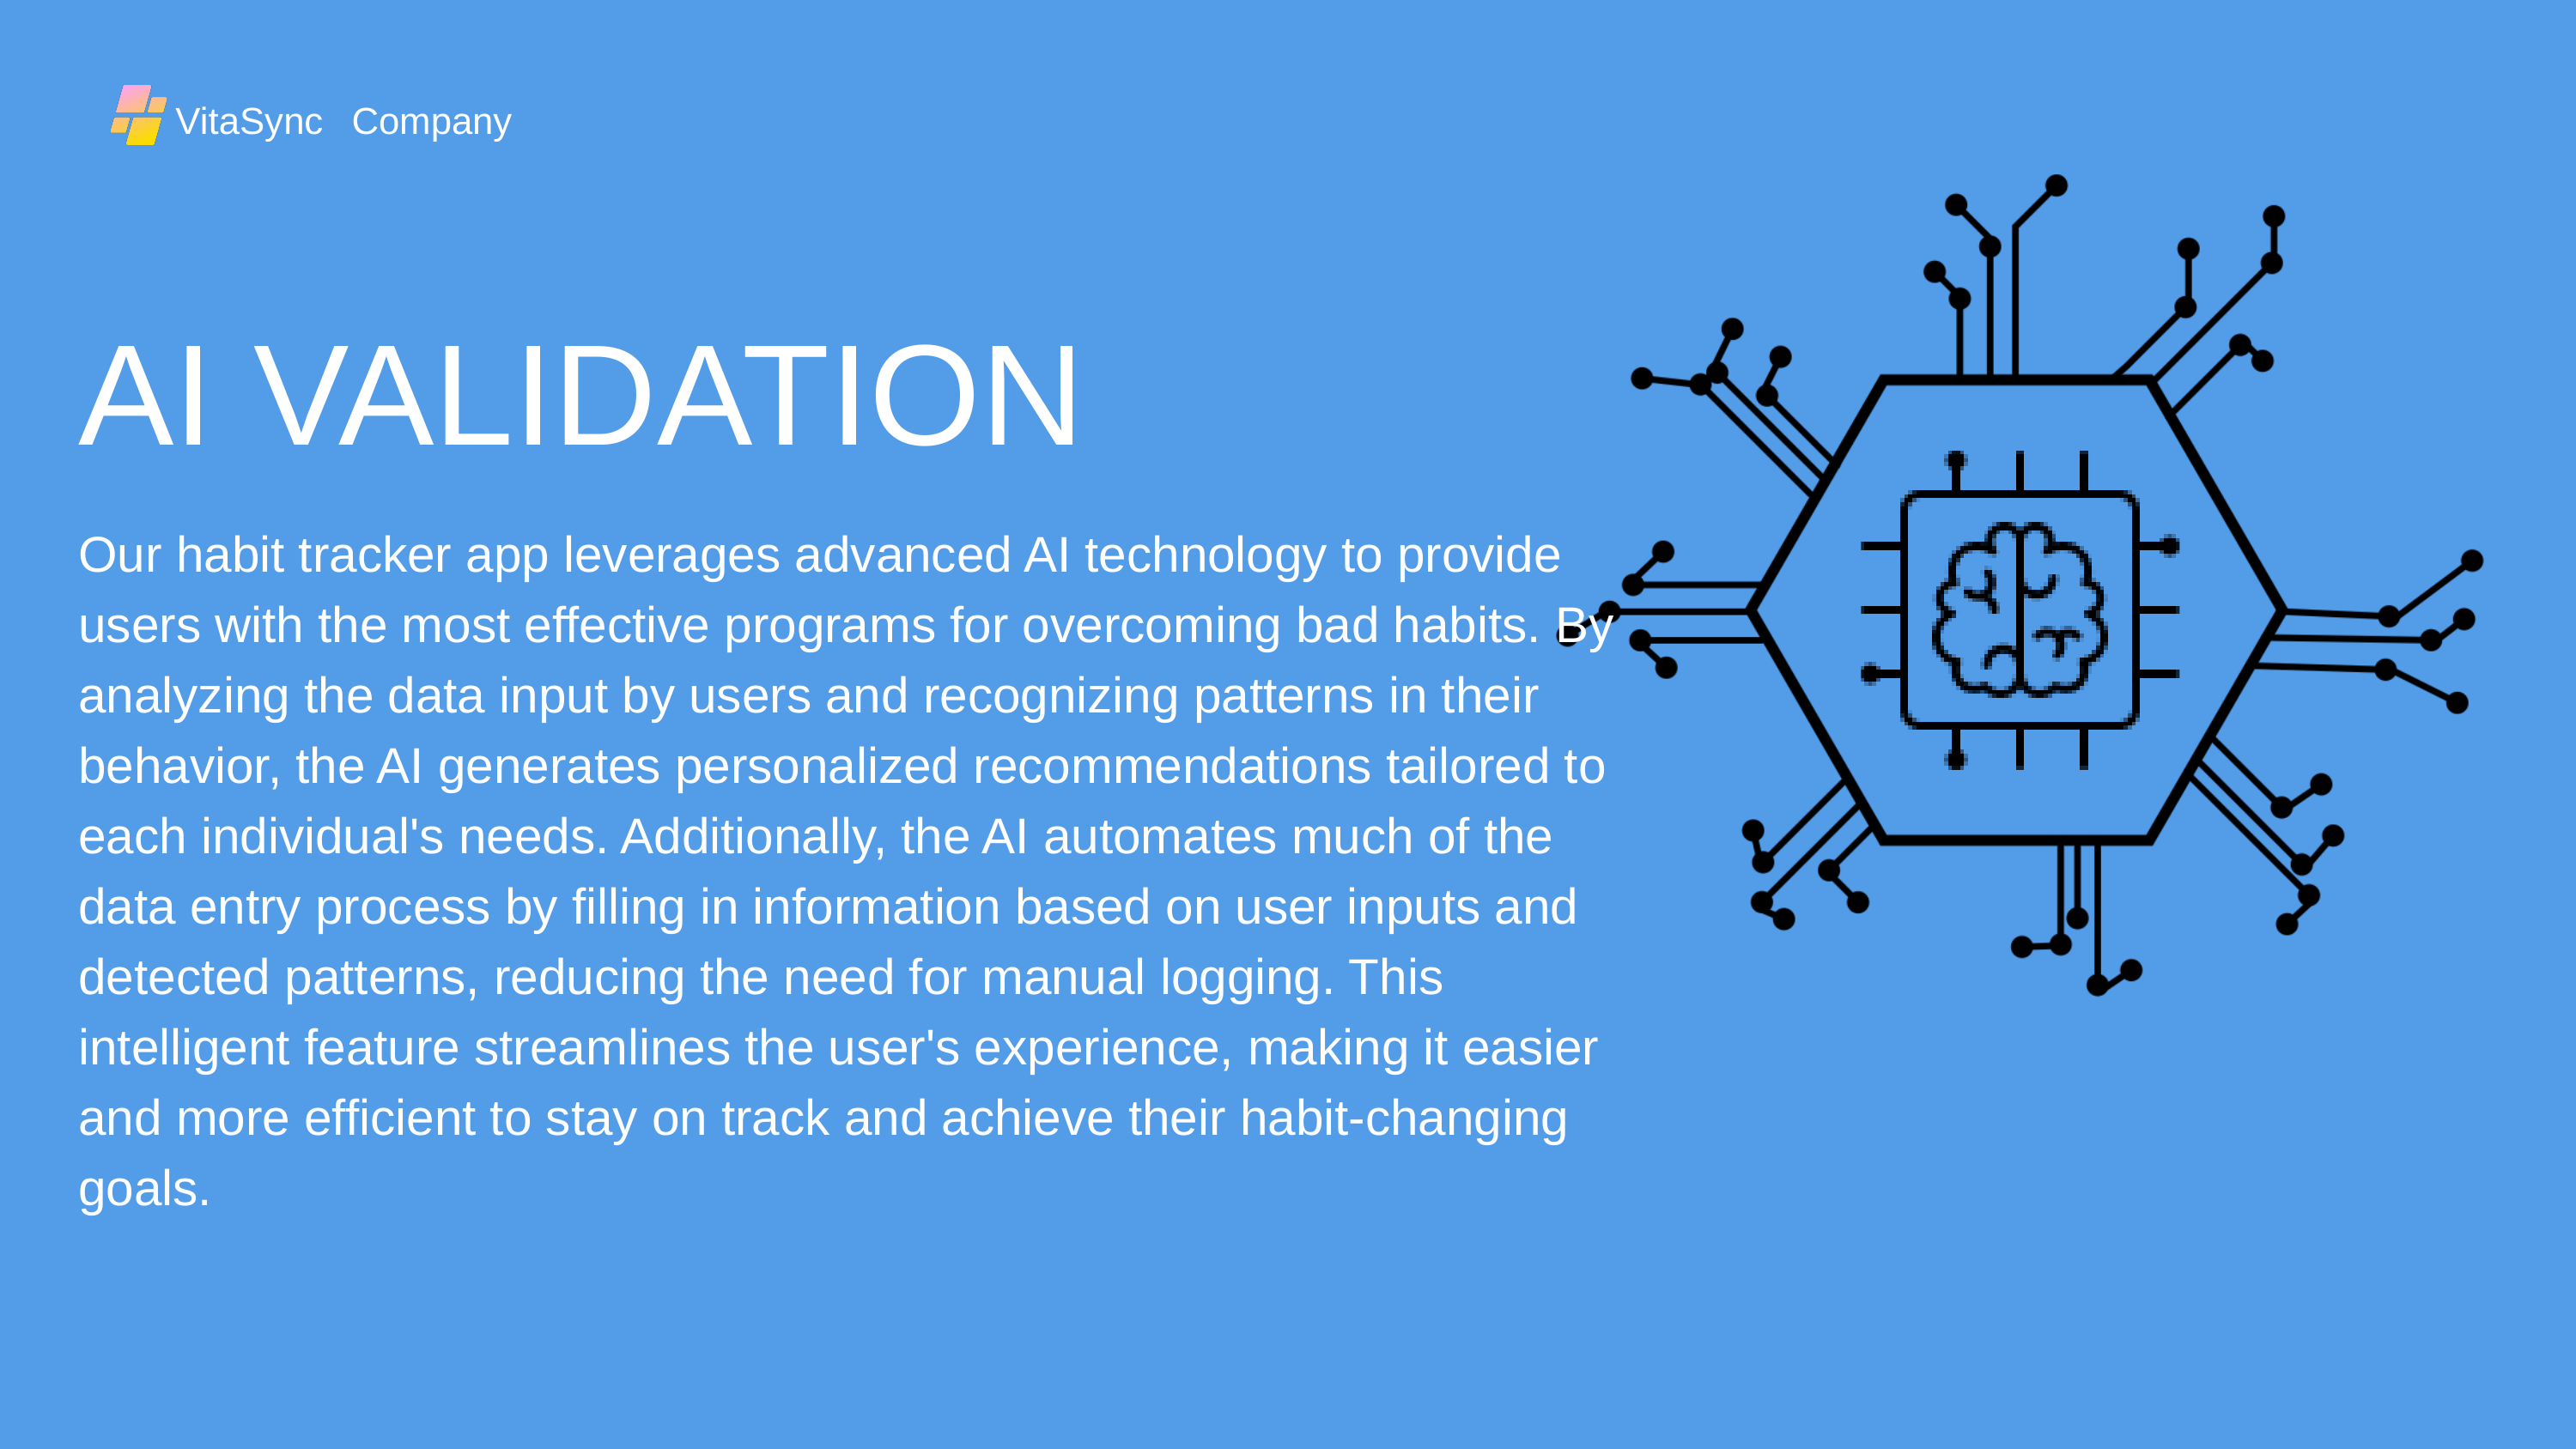

VitaSync
Company

AI VALIDATION
Our habit tracker app leverages advanced AI technology to provide users with the most effective programs for overcoming bad habits. By analyzing the data input by users and recognizing patterns in their behavior, the AI generates personalized recommendations tailored to each individual's needs. Additionally, the AI automates much of the data entry process by filling in information based on user inputs and detected patterns, reducing the need for manual logging. This intelligent feature streamlines the user's experience, making it easier and more efficient to stay on track and achieve their habit-changing goals.